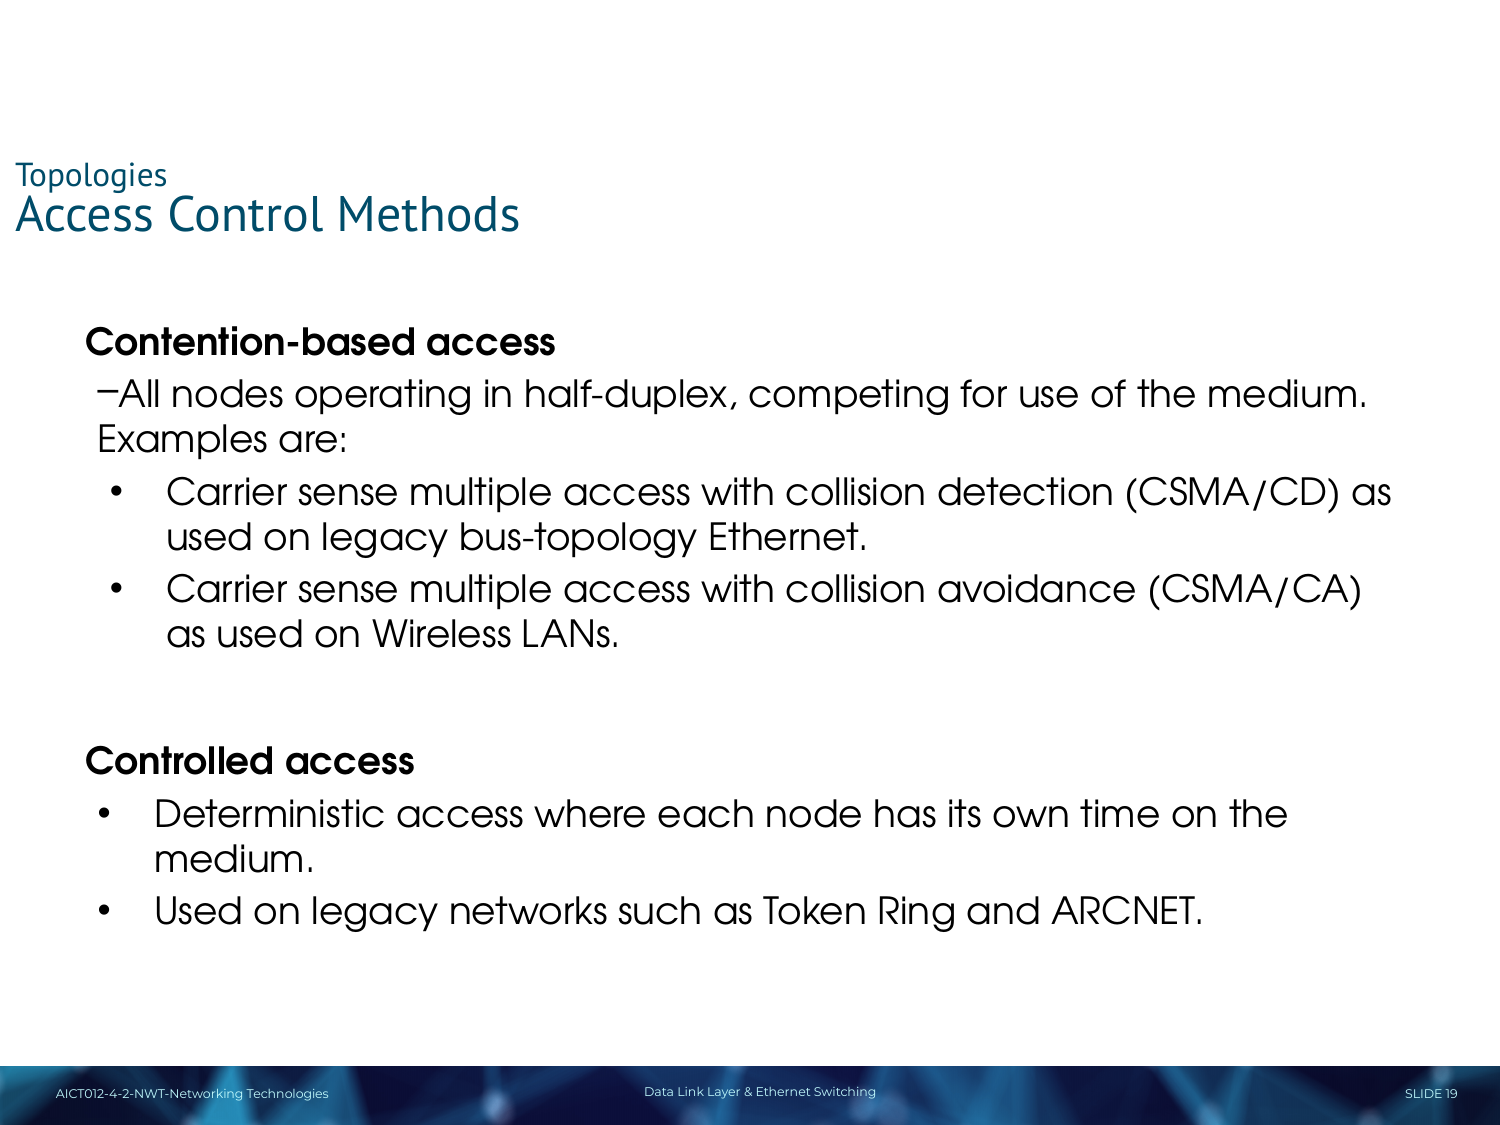

Topologies
Access Control Methods
Contention-based access
All nodes operating in half-duplex, competing for use of the medium. Examples are:
Carrier sense multiple access with collision detection (CSMA/CD) as used on legacy bus-topology Ethernet.
Carrier sense multiple access with collision avoidance (CSMA/CA) as used on Wireless LANs.

Controlled access
Deterministic access where each node has its own time on the medium.
Used on legacy networks such as Token Ring and ARCNET.